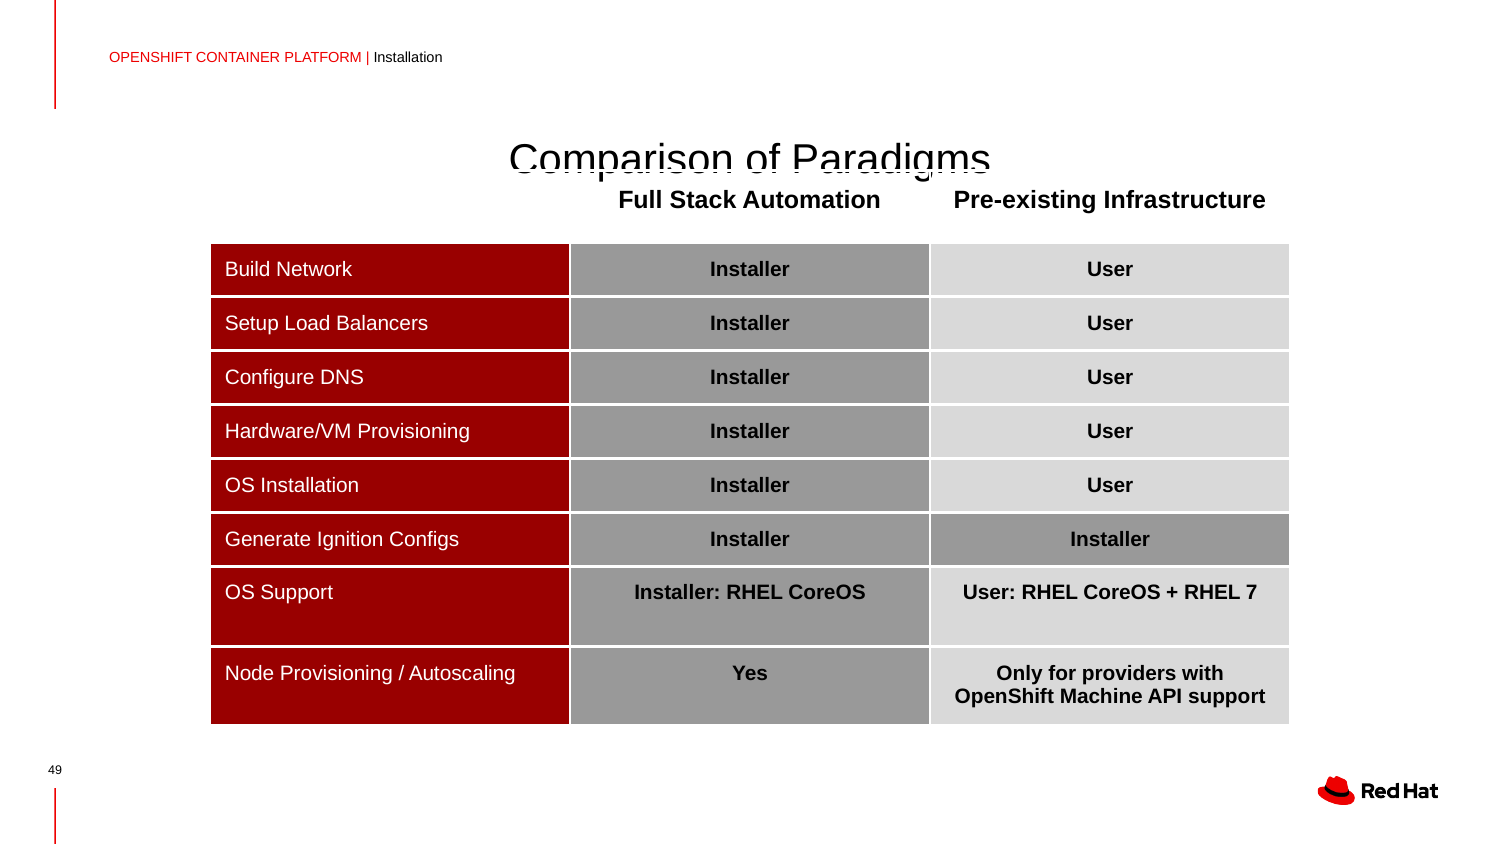

OPENSHIFT CONTAINER PLATFORM | Installation
# Comparison of Paradigms
|  | Full Stack Automation | Pre-existing Infrastructure |
| --- | --- | --- |
| Build Network | Installer | User |
| Setup Load Balancers | Installer | User |
| Configure DNS | Installer | User |
| Hardware/VM Provisioning | Installer | User |
| OS Installation | Installer | User |
| Generate Ignition Configs | Installer | Installer |
| OS Support | Installer: RHEL CoreOS | User: RHEL CoreOS + RHEL 7 |
| Node Provisioning / Autoscaling | Yes | Only for providers with OpenShift Machine API support |

49